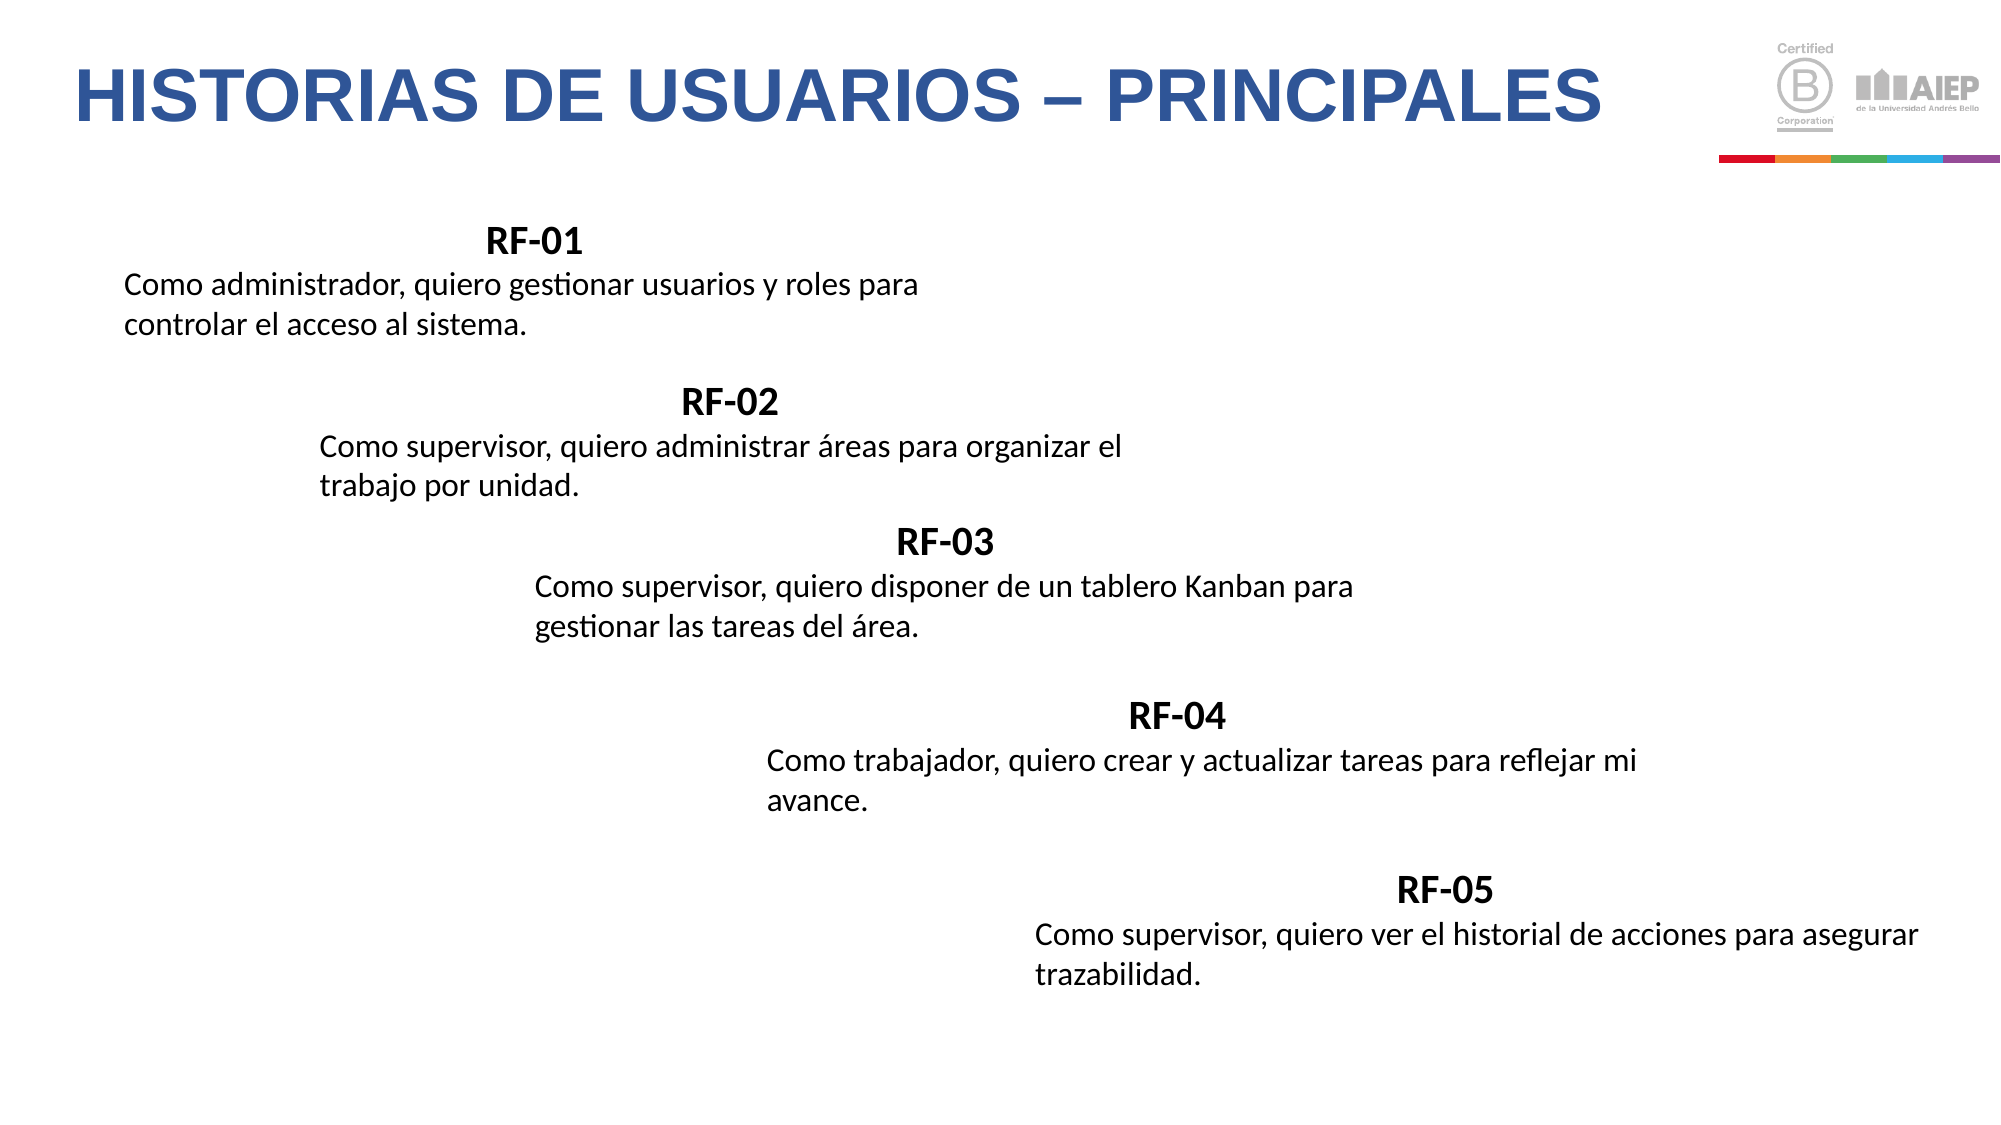

# HISTORIAS DE USUARIOS – PRINCIPALES
RF-01
Como administrador, quiero gestionar usuarios y roles para controlar el acceso al sistema.
RF-02
Como supervisor, quiero administrar áreas para organizar el trabajo por unidad.
RF-03
Como supervisor, quiero disponer de un tablero Kanban para gestionar las tareas del área.
RF-04
Como trabajador, quiero crear y actualizar tareas para reflejar mi avance.
RF-05
Como supervisor, quiero ver el historial de acciones para asegurar trazabilidad.